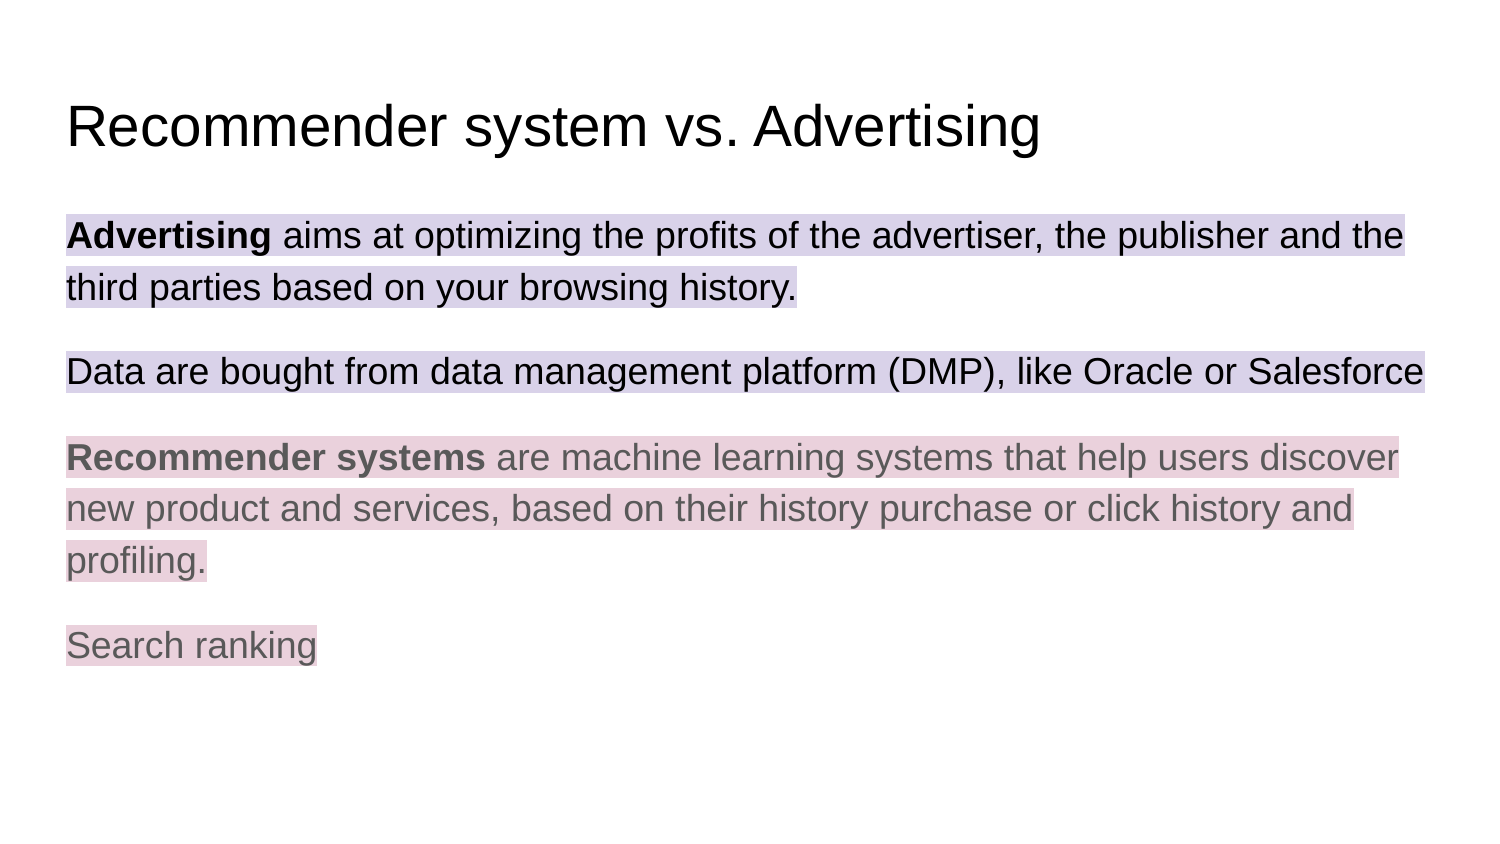

# Recommender system vs. Advertising
Advertising aims at optimizing the profits of the advertiser, the publisher and the third parties based on your browsing history.
Data are bought from data management platform (DMP), like Oracle or Salesforce
Recommender systems are machine learning systems that help users discover new product and services, based on their history purchase or click history and profiling.
Search ranking